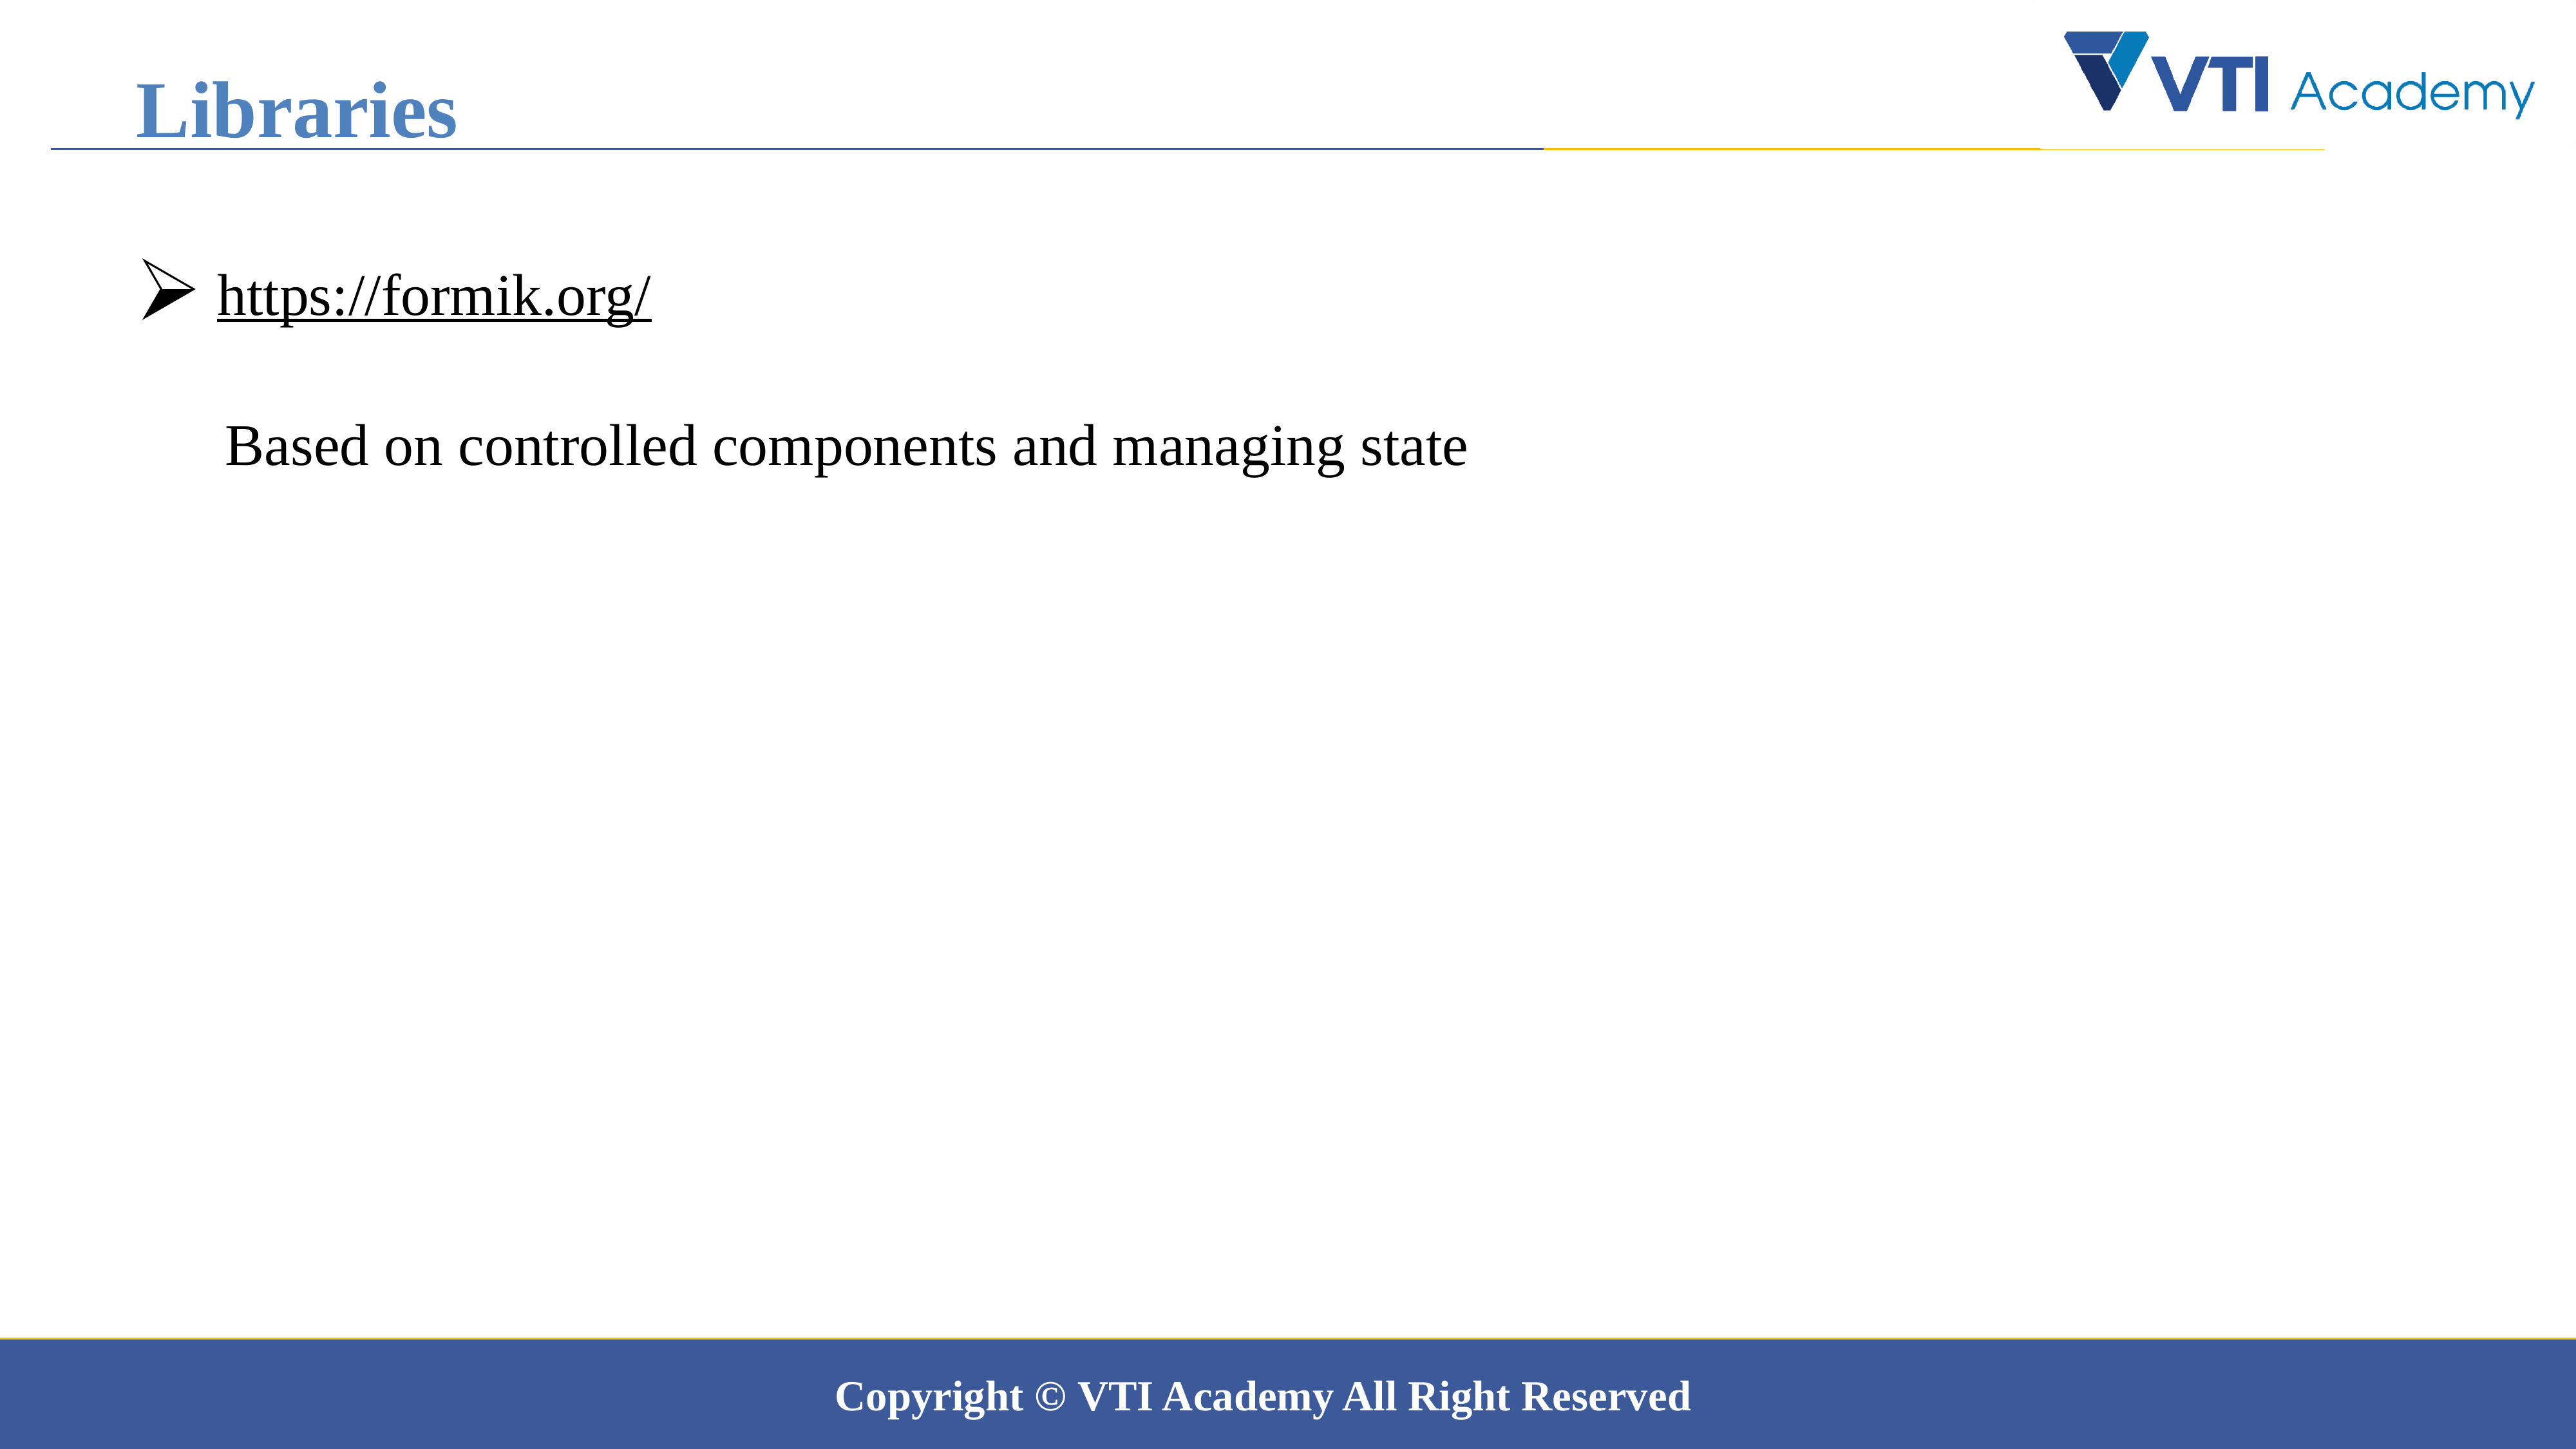

Libraries
 https://formik.org/
      Based on controlled components and managing state